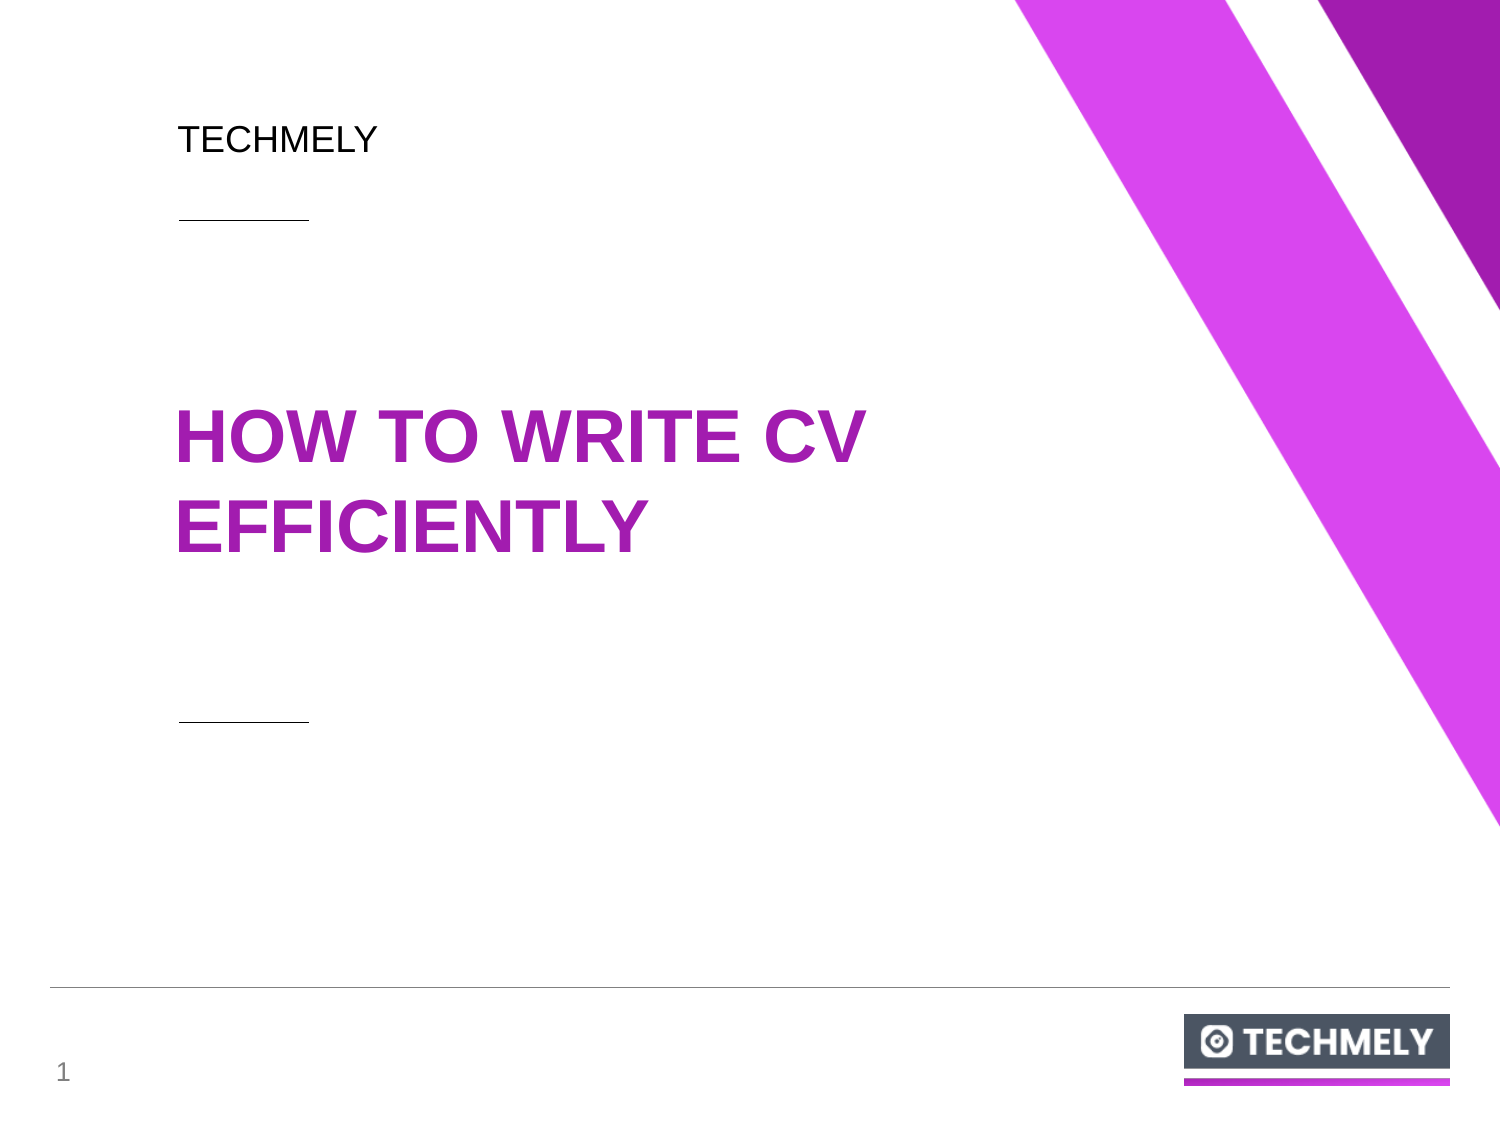

# HOW TO WRITE CV EFFICIENTLY
1